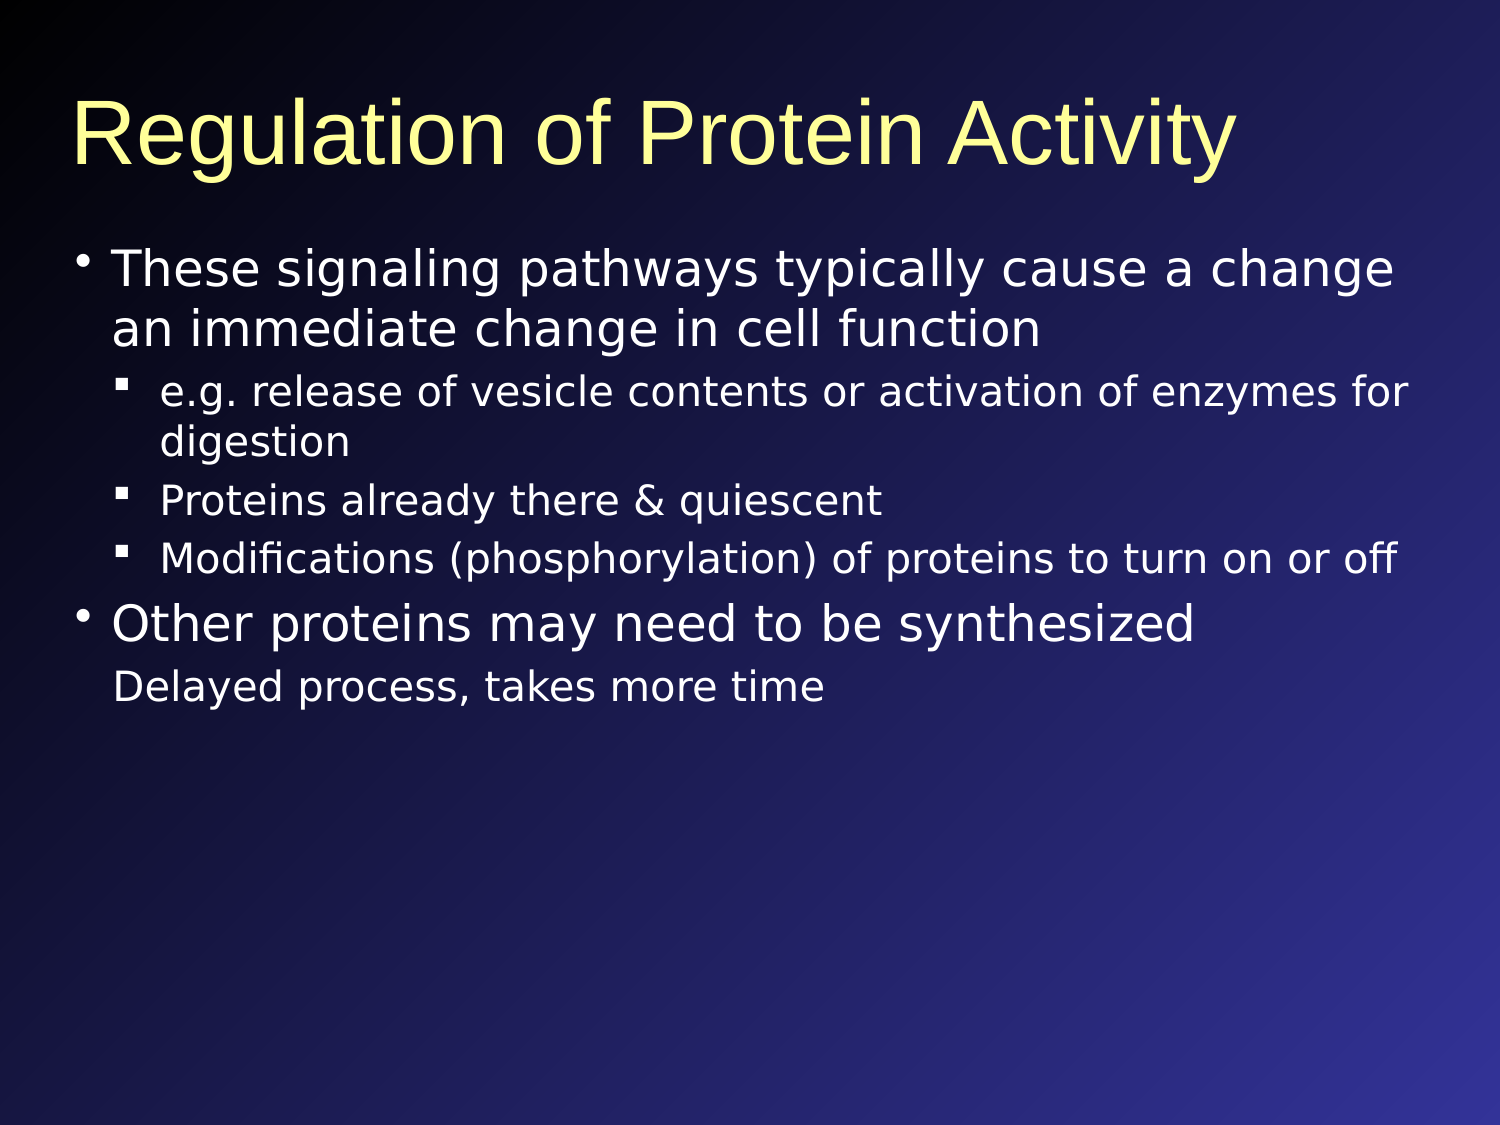

# Regulation of Protein Activity
These signaling pathways typically cause a change an immediate change in cell function
e.g. release of vesicle contents or activation of enzymes for digestion
Proteins already there & quiescent
Modifications (phosphorylation) of proteins to turn on or off
Other proteins may need to be synthesized
Delayed process, takes more time